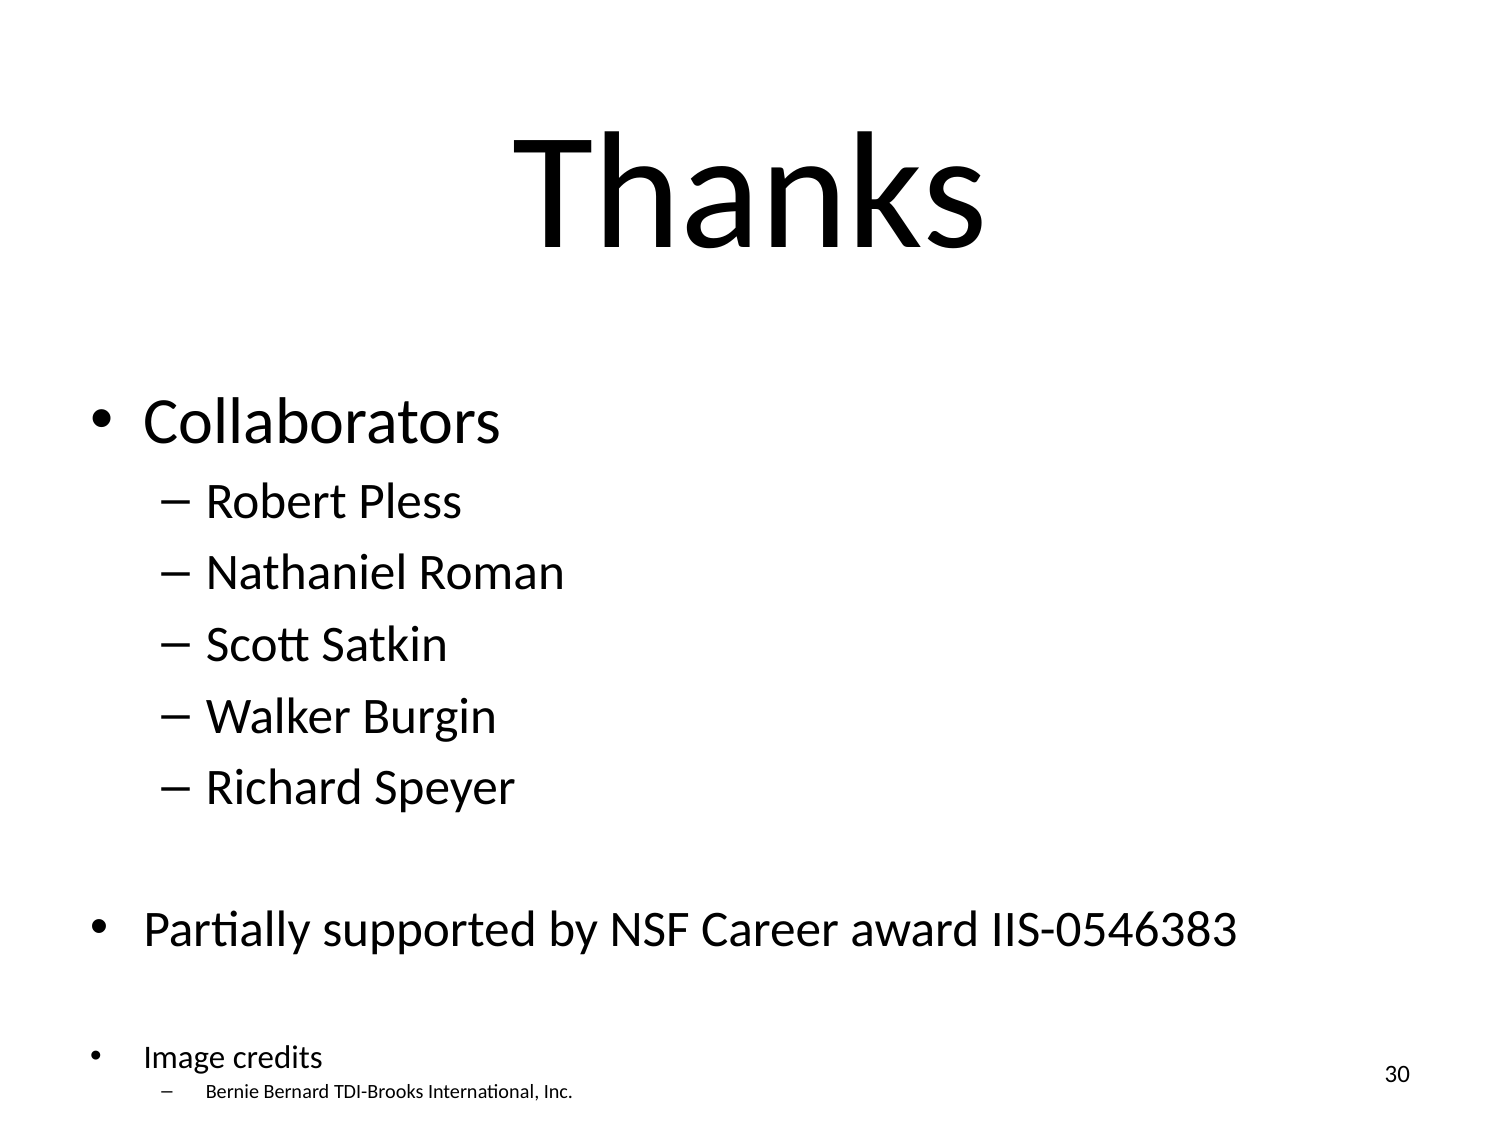

# Thanks
Collaborators
Robert Pless
Nathaniel Roman
Scott Satkin
Walker Burgin
Richard Speyer

Partially supported by NSF Career award IIS-0546383

Image credits
Bernie Bernard TDI-Brooks International, Inc.

30